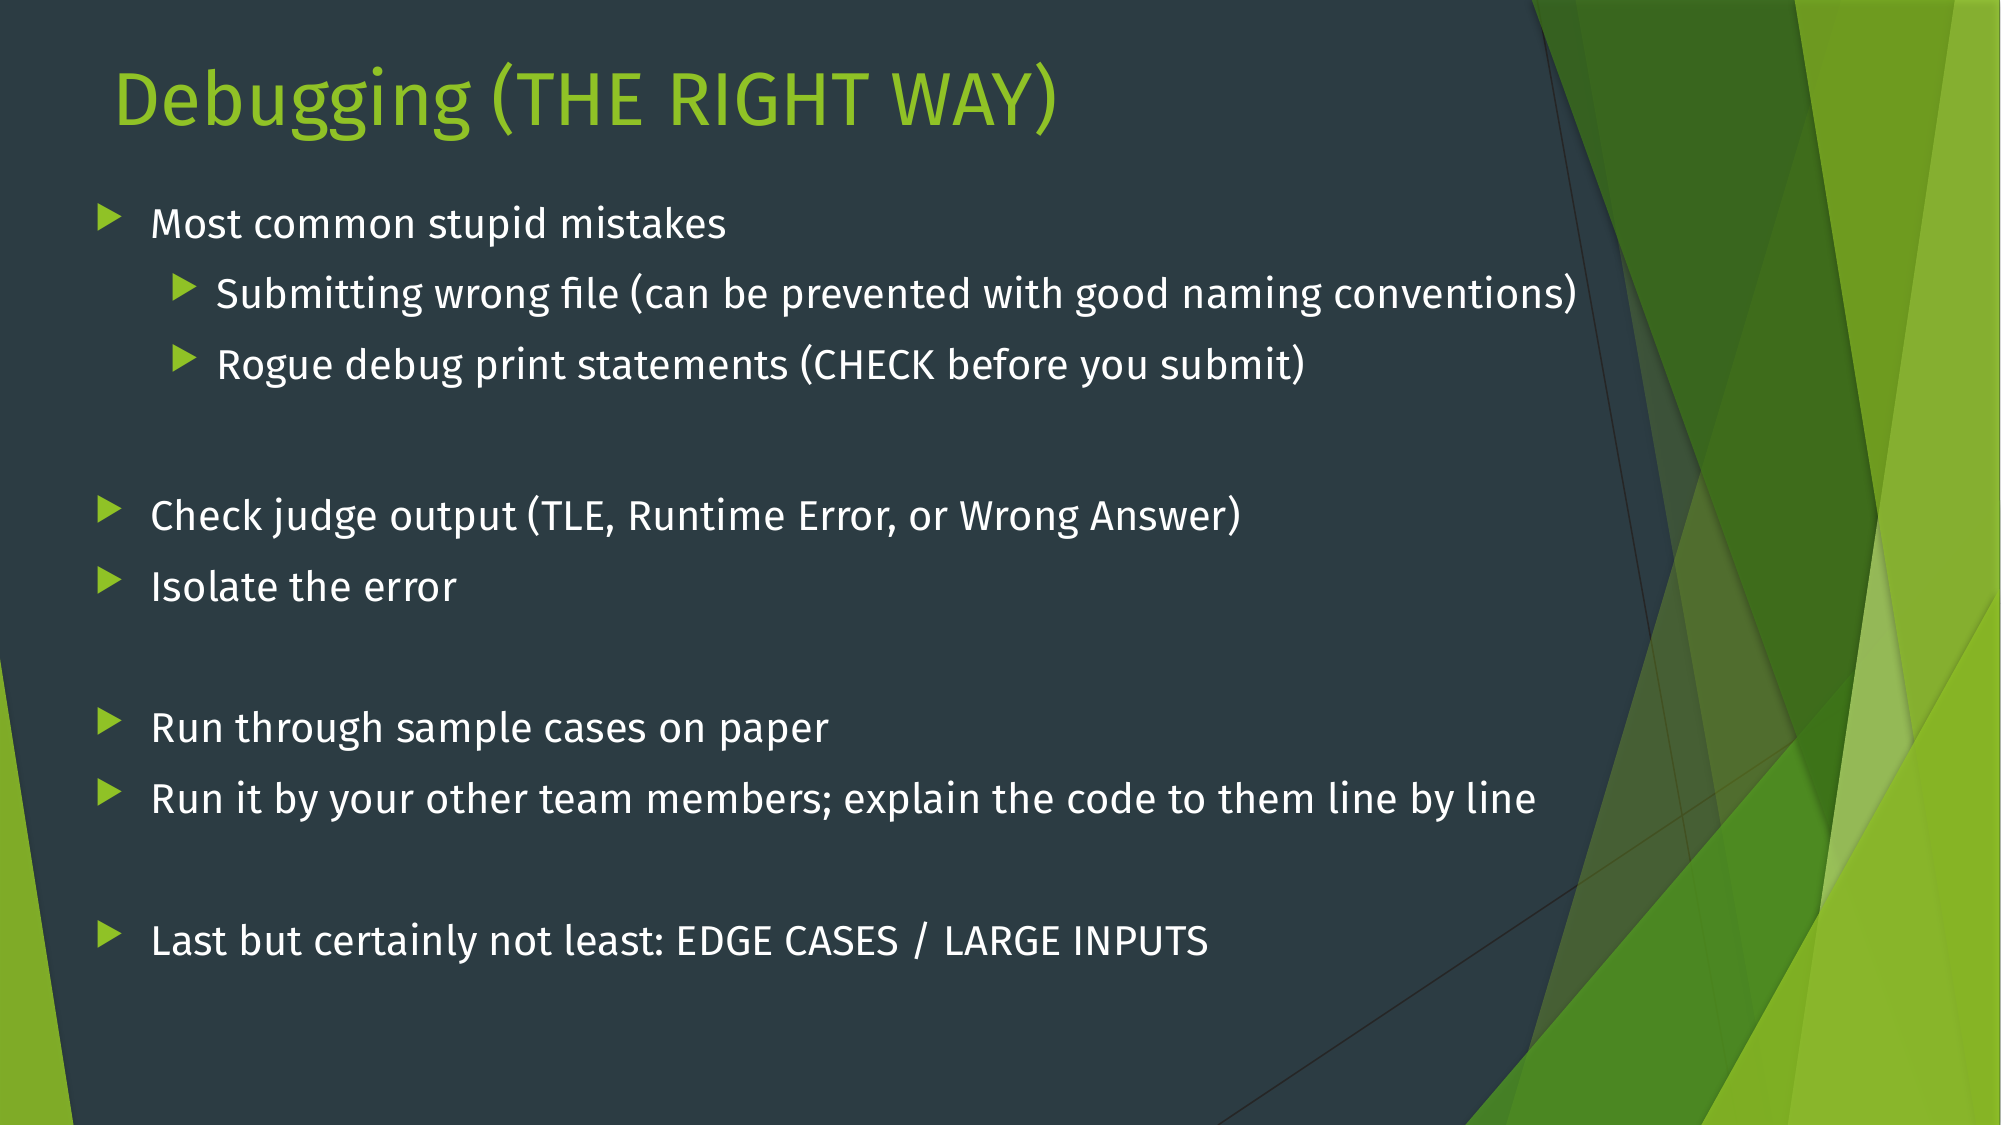

# Debugging (THE RIGHT WAY)
Most common stupid mistakes
Submitting wrong file (can be prevented with good naming conventions)
Rogue debug print statements (CHECK before you submit)

Check judge output (TLE, Runtime Error, or Wrong Answer)
Isolate the error

Run through sample cases on paper
Run it by your other team members; explain the code to them line by line

Last but certainly not least: EDGE CASES / LARGE INPUTS